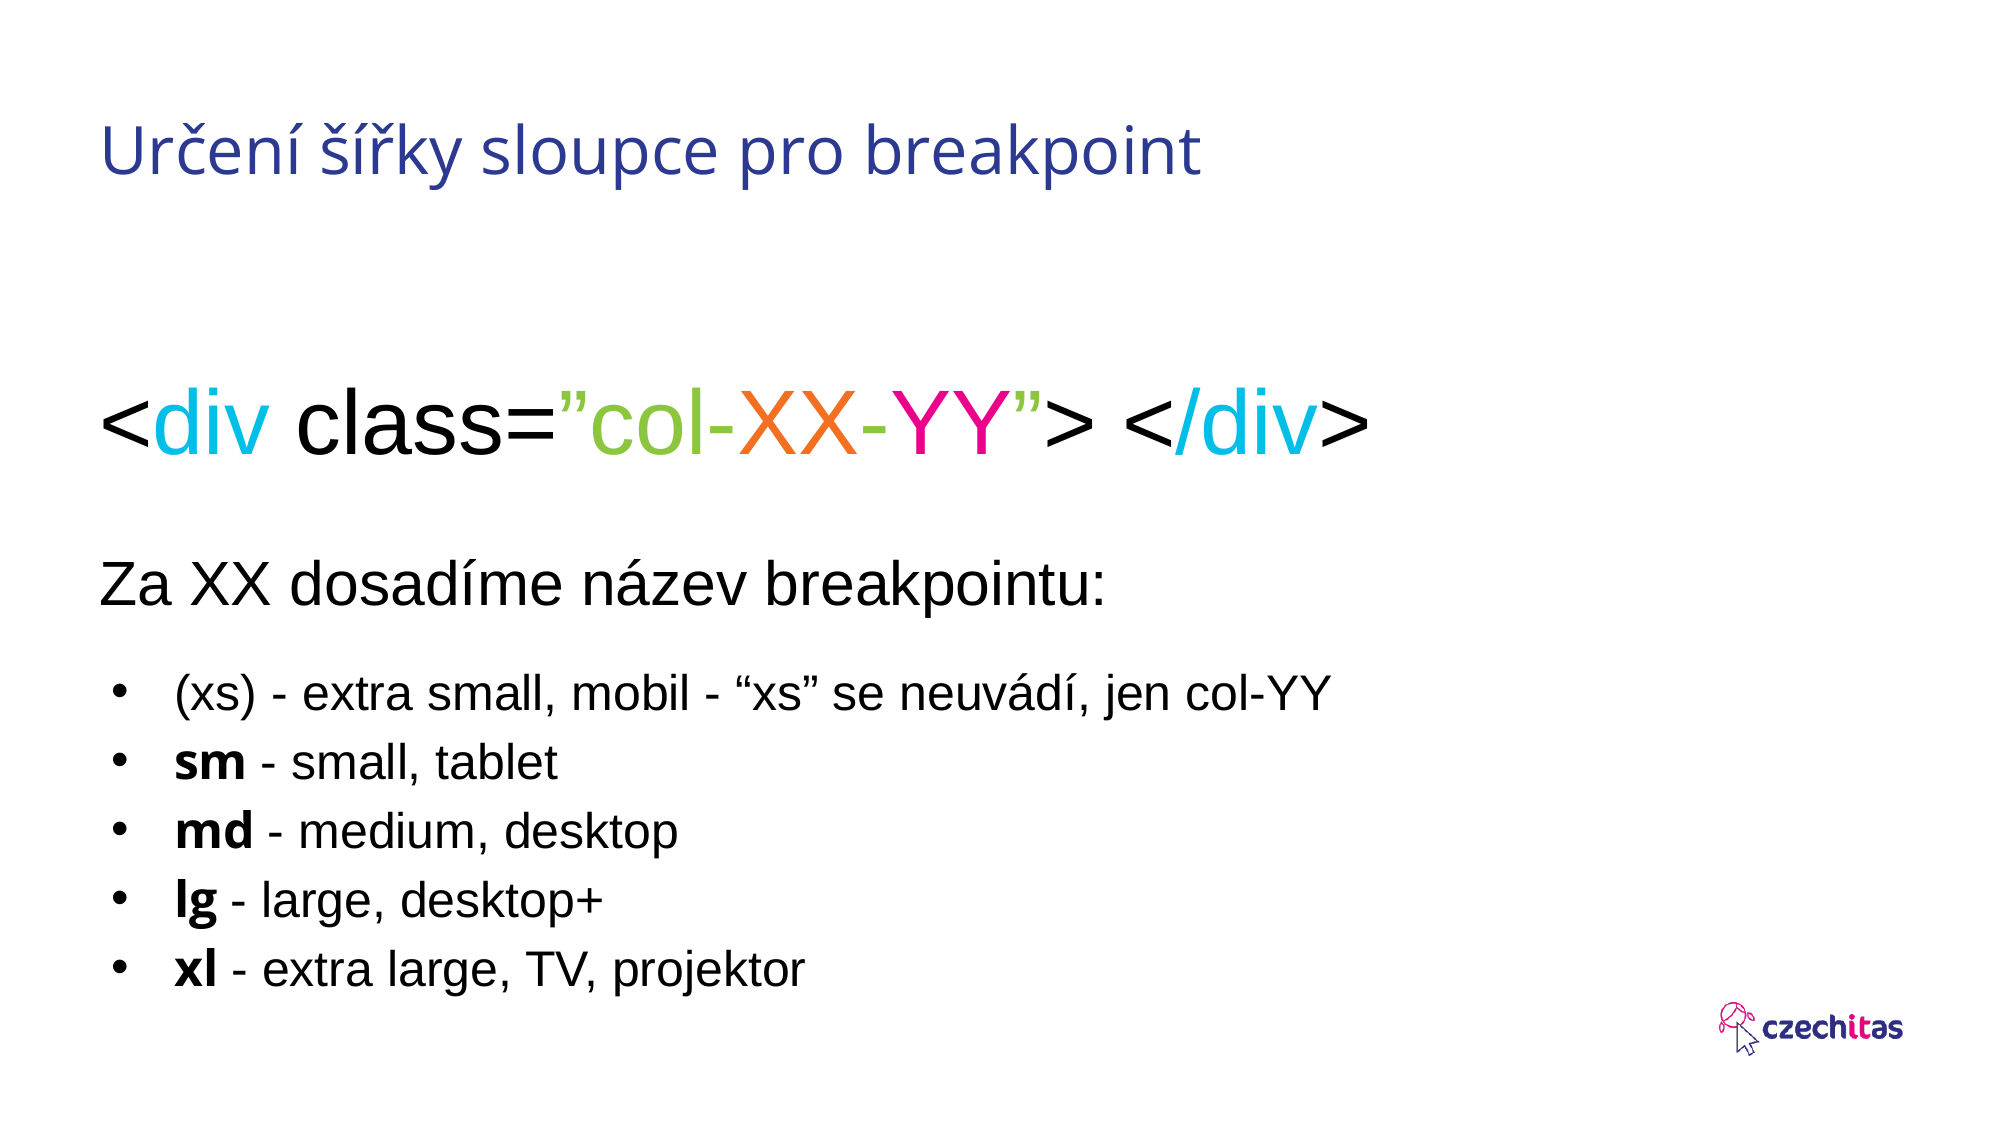

# Určení šířky sloupce pro breakpoint
<div class=”col-XX-YY”> </div>
Za XX dosadíme název breakpointu:
(xs) - extra small, mobil - “xs” se neuvádí, jen col-YY
sm - small, tablet
md - medium, desktop
lg - large, desktop+
xl - extra large, TV, projektor